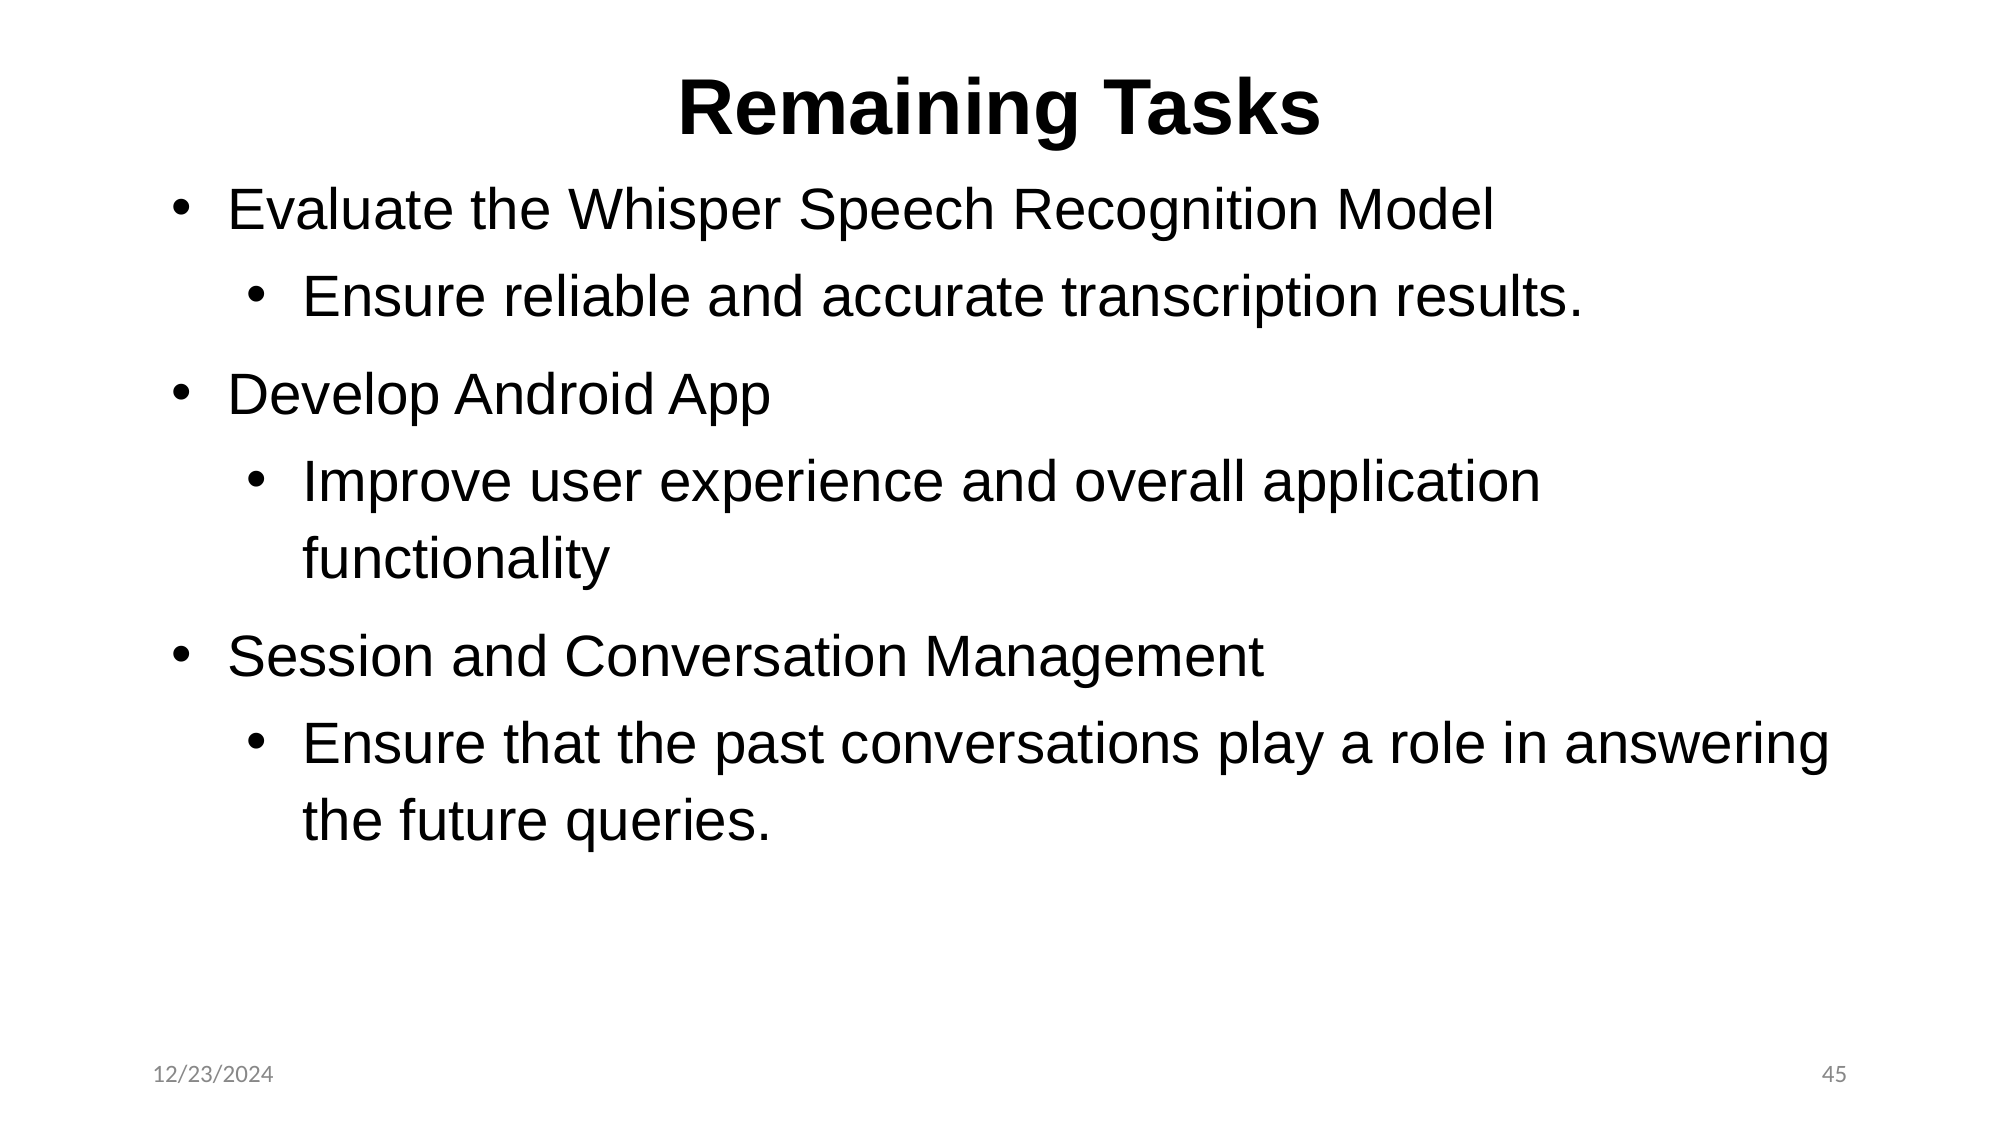

# Remaining Tasks
Evaluate the Whisper Speech Recognition Model
Ensure reliable and accurate transcription results.
Develop Android App
Improve user experience and overall application functionality
Session and Conversation Management
Ensure that the past conversations play a role in answering the future queries.

12/23/2024
45